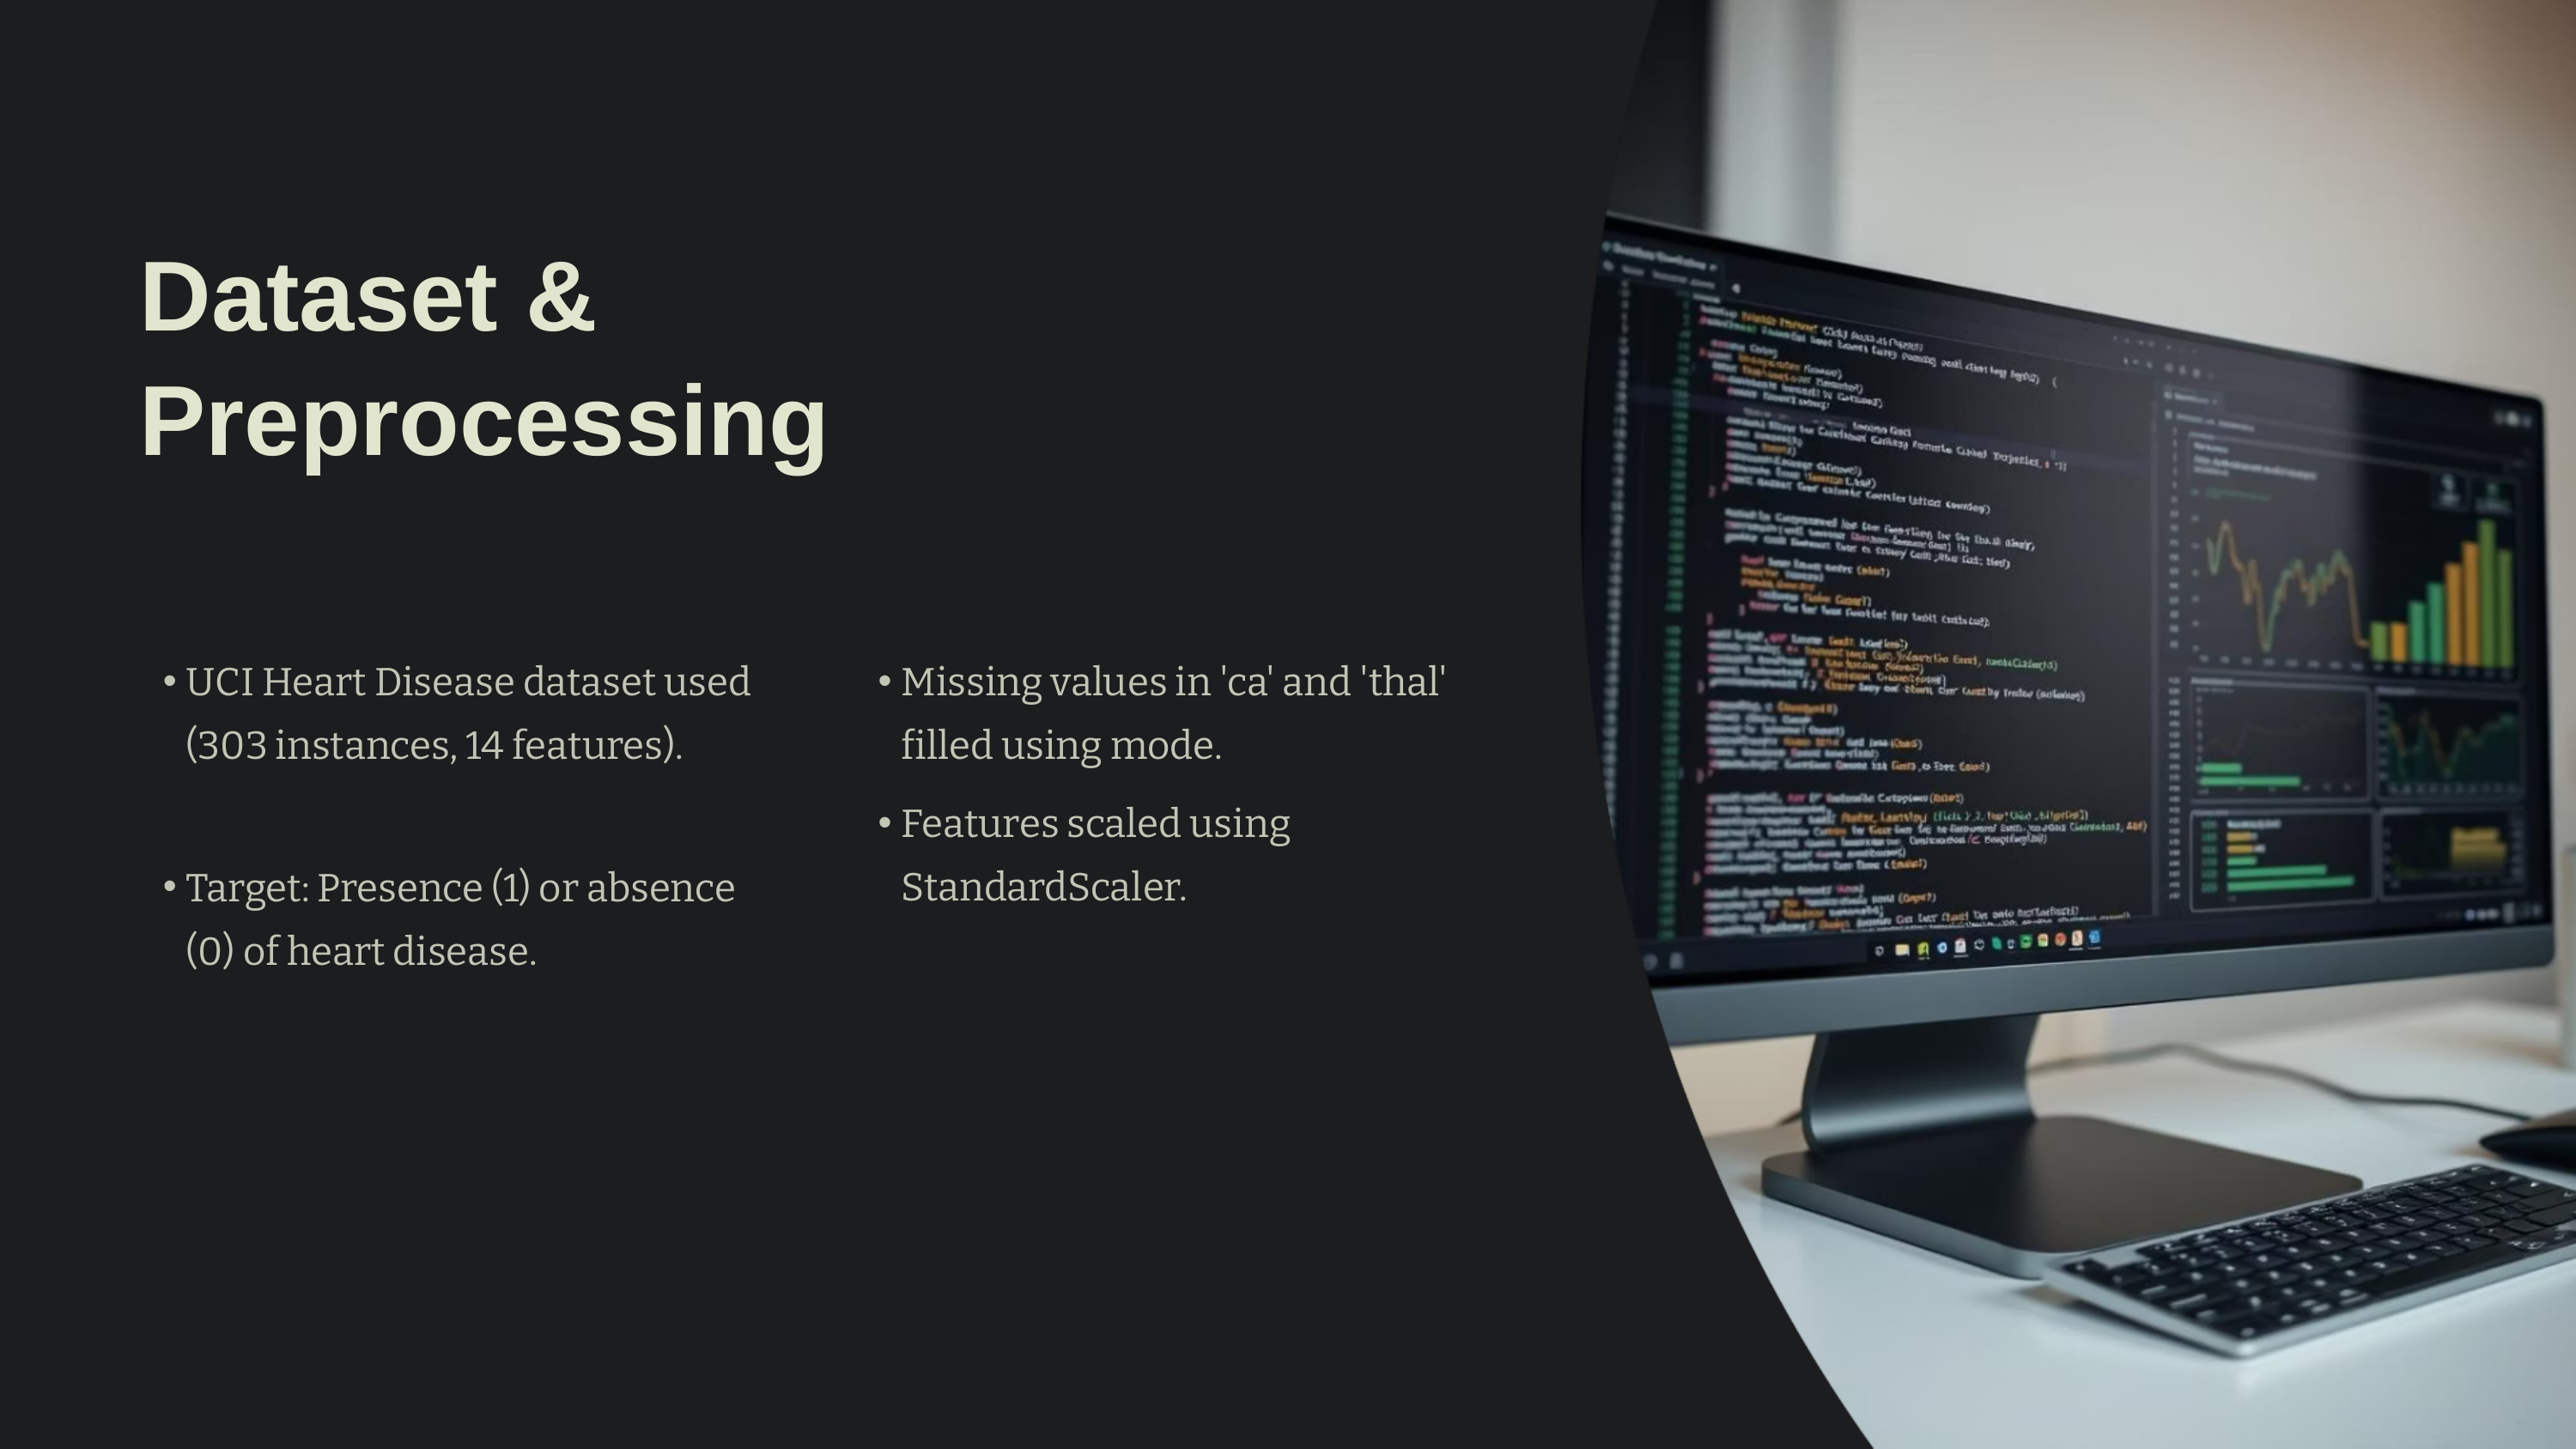

Dataset & Preprocessing

UCI Heart Disease dataset used (303 instances, 14 features).

Missing values in 'ca' and 'thal' filled using mode.

Features scaled using StandardScaler.

Target: Presence (1) or absence (0) of heart disease.